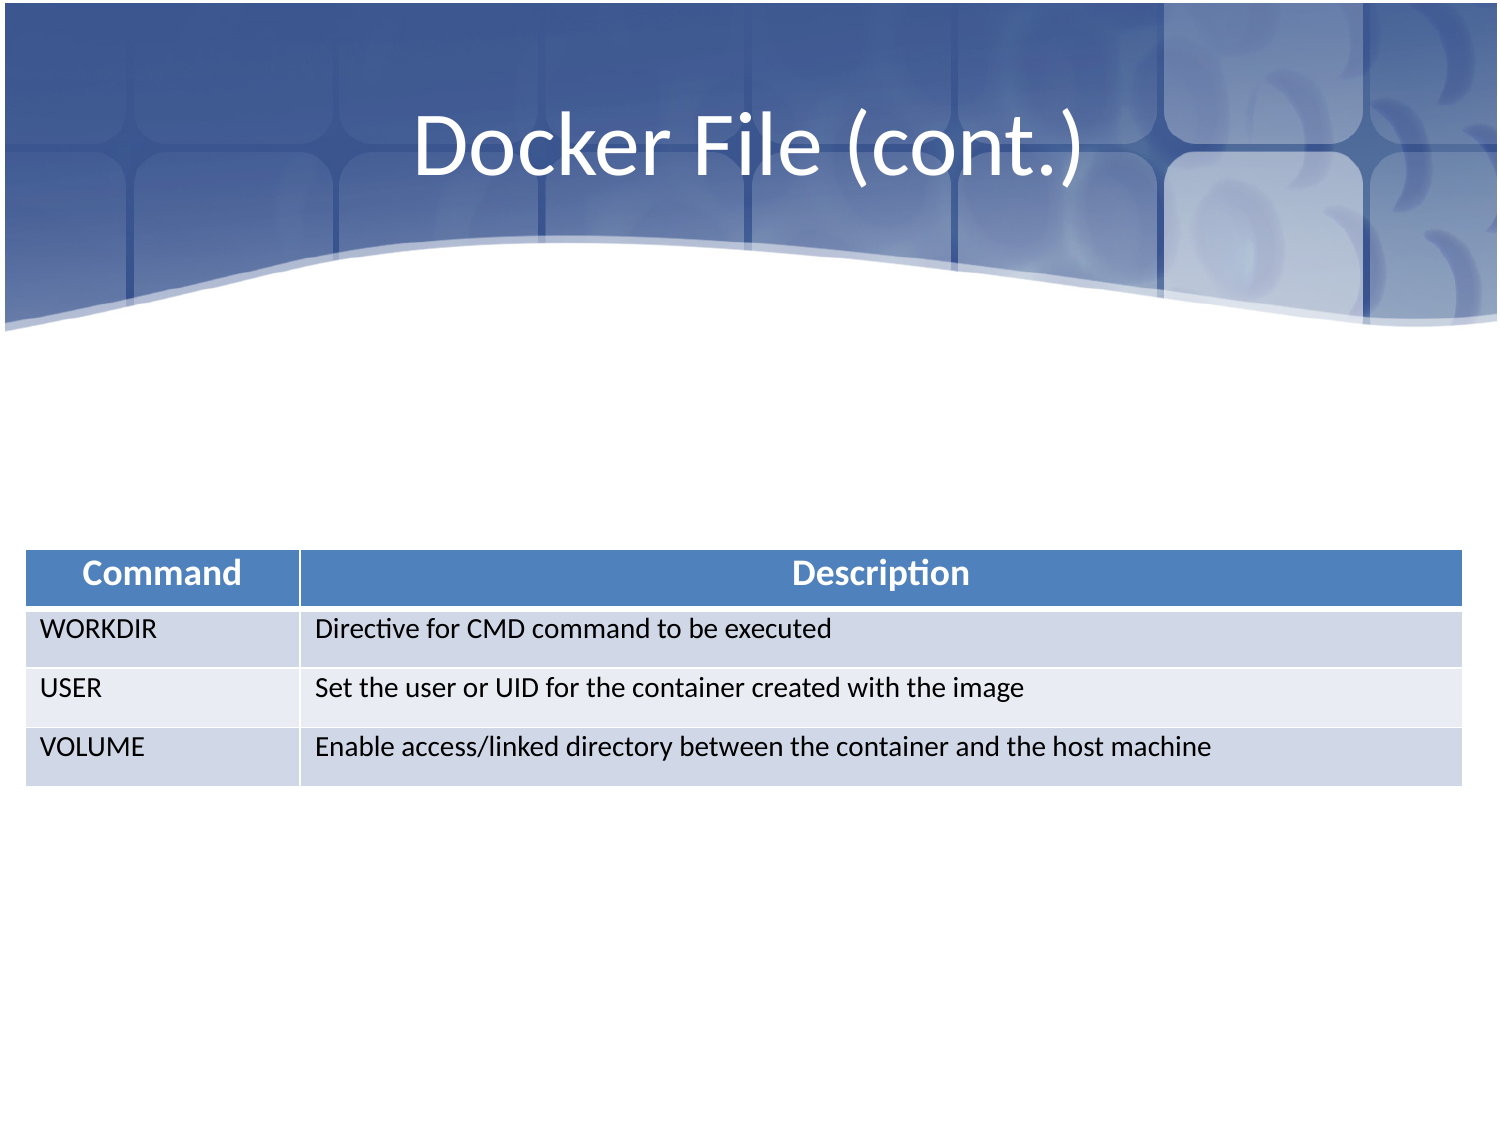

# Docker File (cont.)
| Command | Description |
| --- | --- |
| WORKDIR | Directive for CMD command to be executed |
| USER | Set the user or UID for the container created with the image |
| VOLUME | Enable access/linked directory between the container and the host machine |